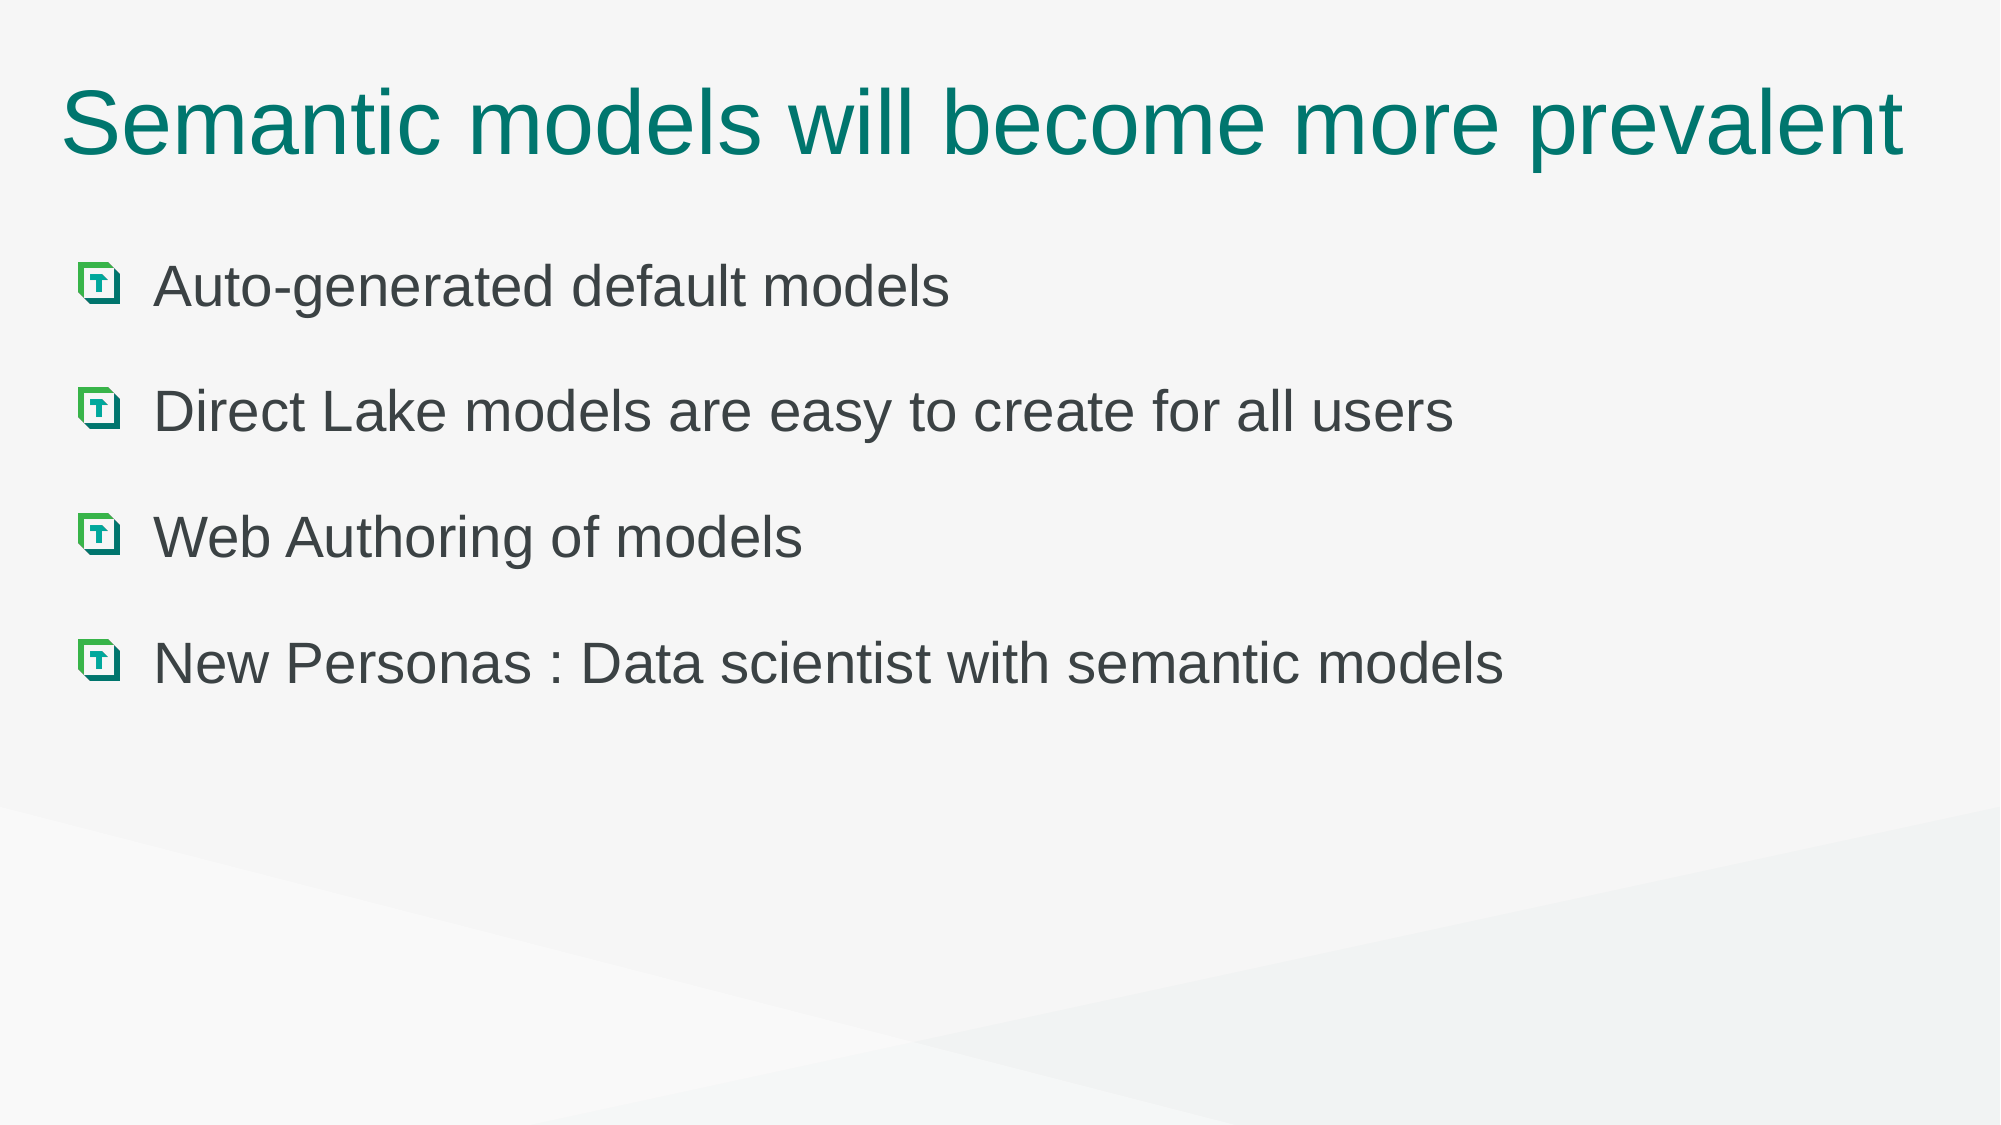

# Semantic models will become more prevalent
Auto-generated default models
Direct Lake models are easy to create for all users
Web Authoring of models
New Personas : Data scientist with semantic models